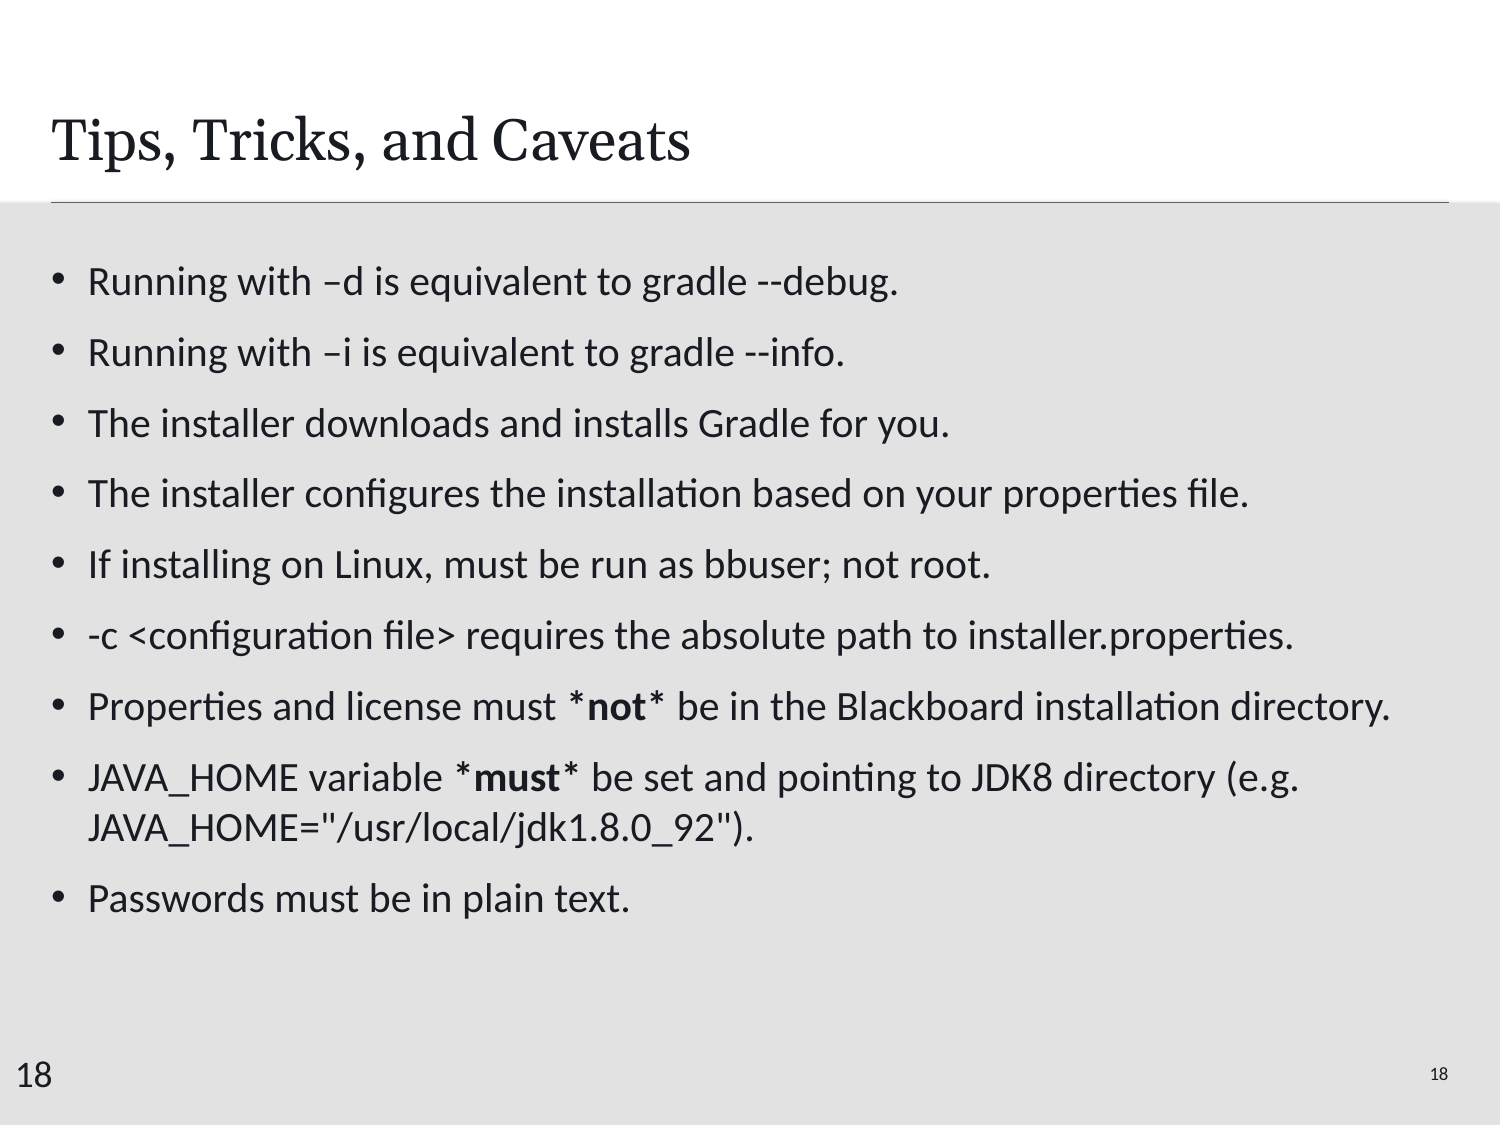

# Tips, Tricks, and Caveats
Running with –d is equivalent to gradle --debug.
Running with –i is equivalent to gradle --info.
The installer downloads and installs Gradle for you.
The installer configures the installation based on your properties file.
If installing on Linux, must be run as bbuser; not root.
-c <configuration file> requires the absolute path to installer.properties.
Properties and license must *not* be in the Blackboard installation directory.
JAVA_HOME variable *must* be set and pointing to JDK8 directory (e.g. JAVA_HOME="/usr/local/jdk1.8.0_92").
Passwords must be in plain text.
18